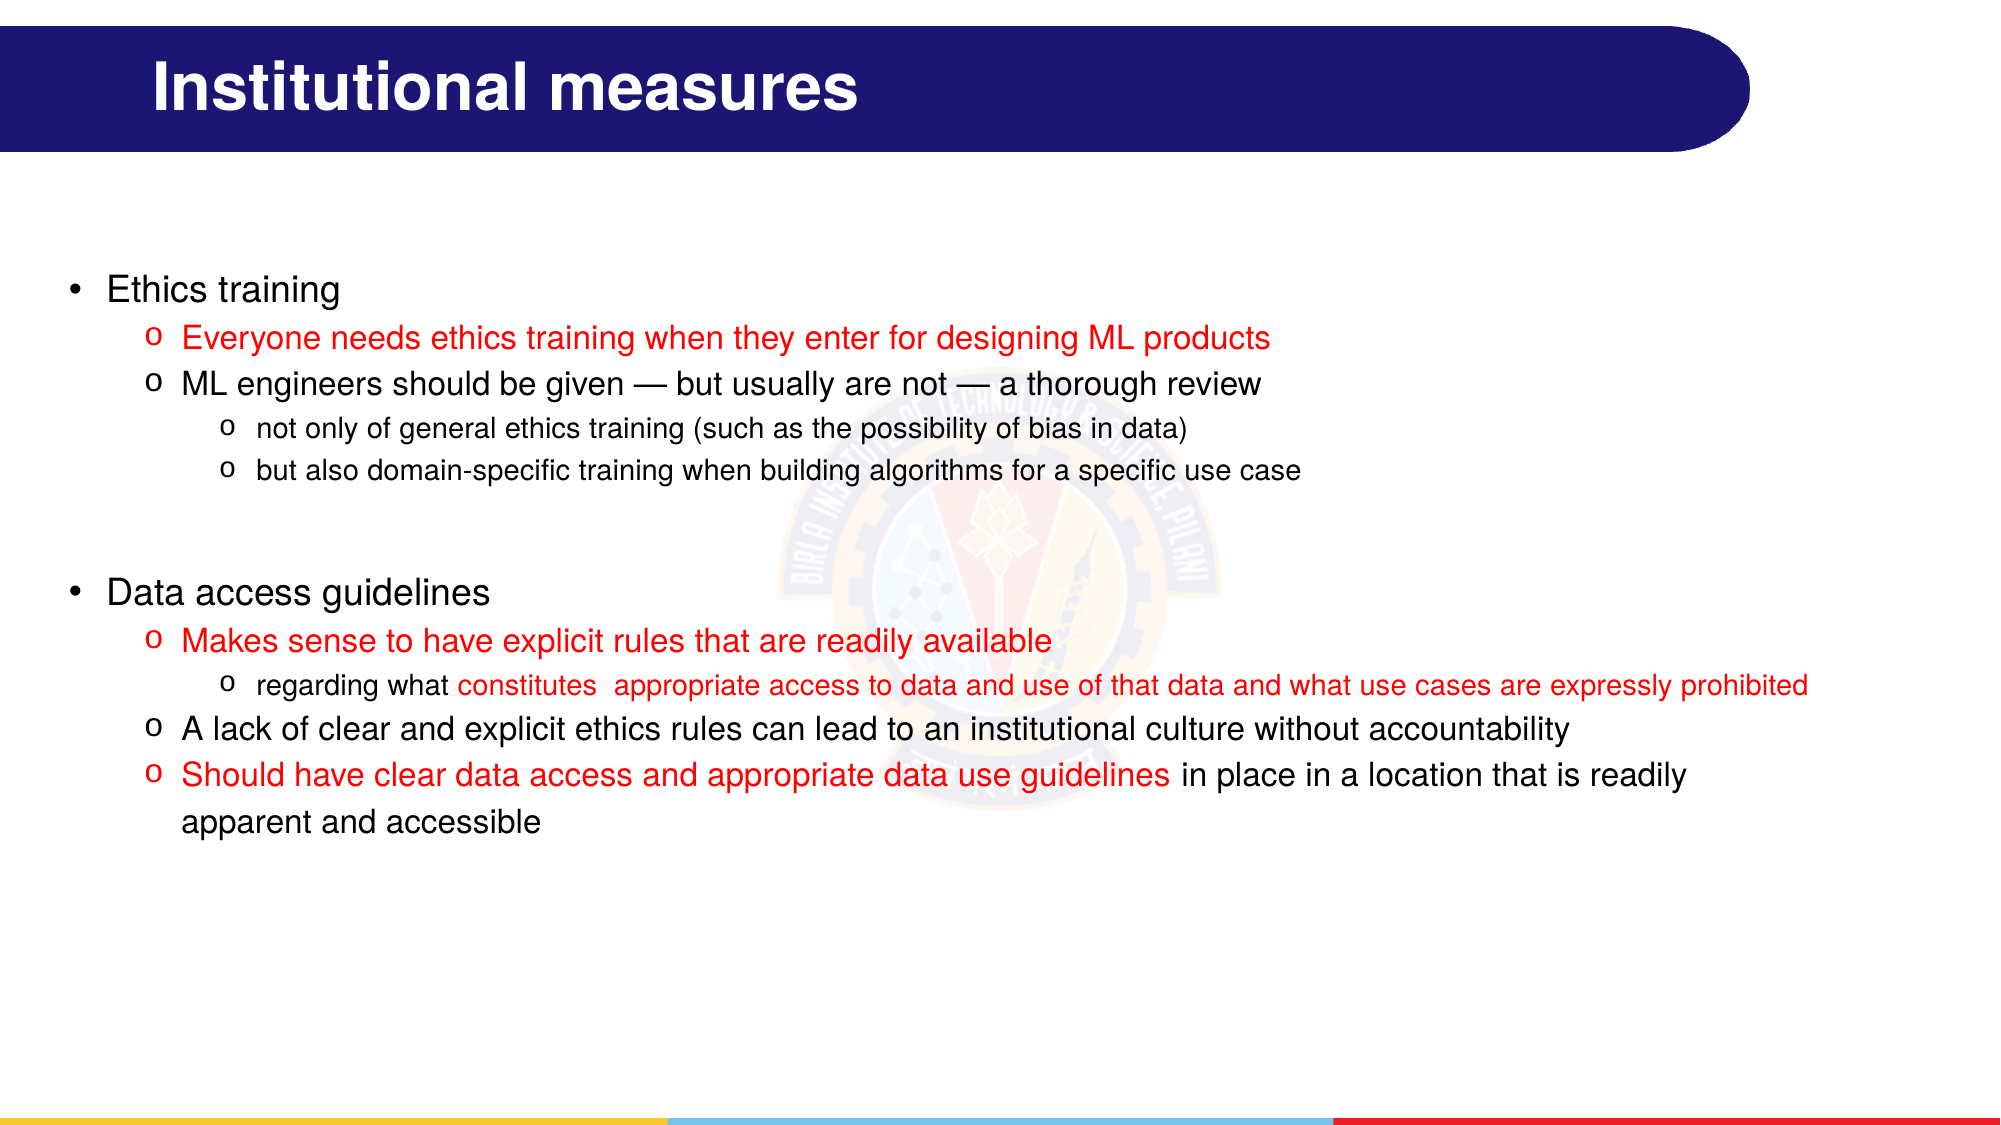

# Institutional measures

Ethics training
Everyone needs ethics training when they enter for designing ML products
ML engineers should be given — but usually are not — a thorough review
not only of general ethics training (such as the possibility of bias in data)
but also domain-specific training when building algorithms for a specific use case

Data access guidelines
Makes sense to have explicit rules that are readily available
regarding what constitutes  appropriate access to data and use of that data and what use cases are expressly prohibited
A lack of clear and explicit ethics rules can lead to an institutional culture without accountability
Should have clear data access and appropriate data use guidelines in place in a location that is readily
    apparent and accessible